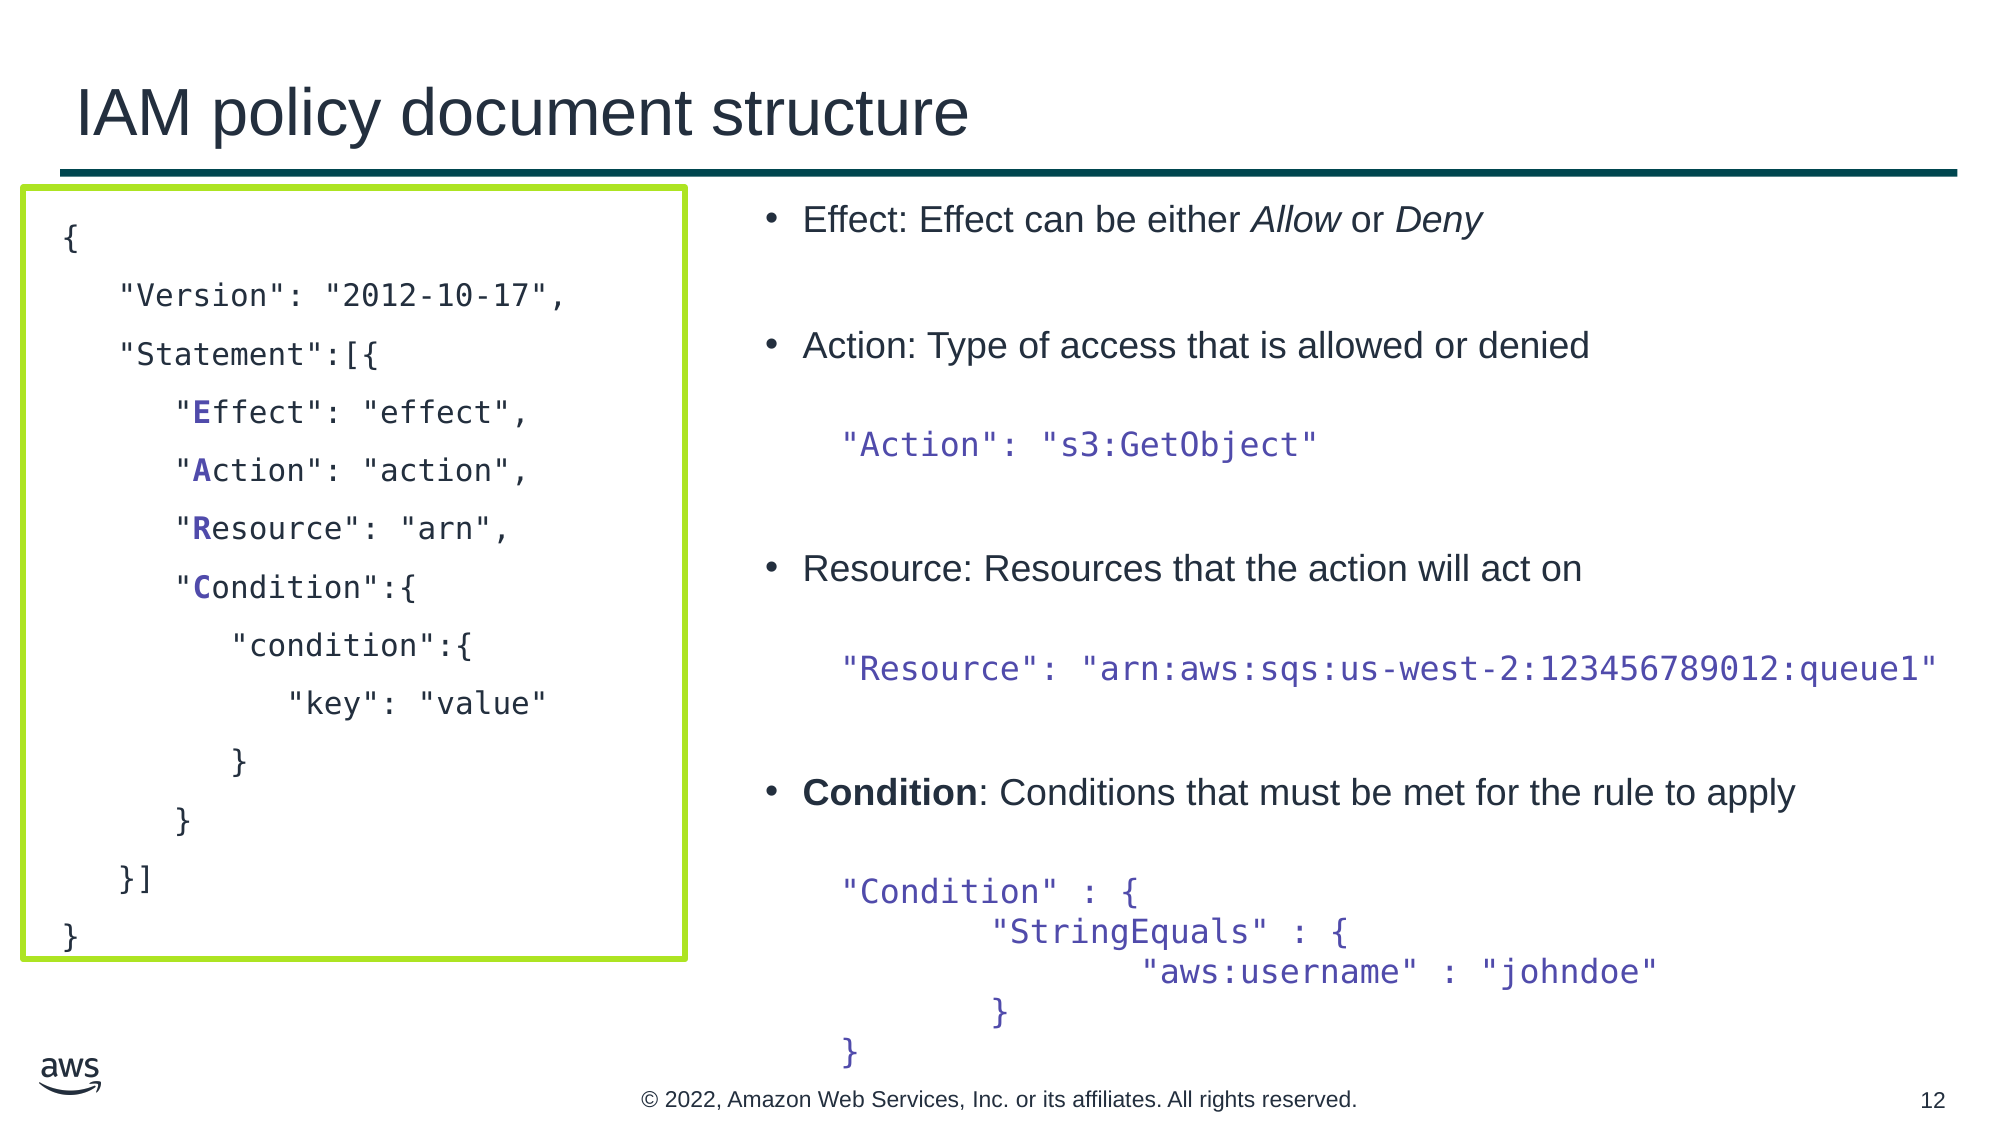

# IAM policy document structure

Effect: Effect can be either Allow or Deny

Action: Type of access that is allowed or denied
"Action": "s3:GetObject"

Resource: Resources that the action will act on
"Resource": "arn:aws:sqs:us-west-2:123456789012:queue1"

Condition: Conditions that must be met for the rule to apply
"Condition" : {
	"StringEquals" : {
		"aws:username" : "johndoe"
	}
}
{
   "Version": "2012-10-17",
   "Statement":[{
      "Effect": "effect",
      "Action": "action",
      "Resource": "arn",
      "Condition":{
         "condition":{
            "key": "value"
         }
      }
   }]
}

12